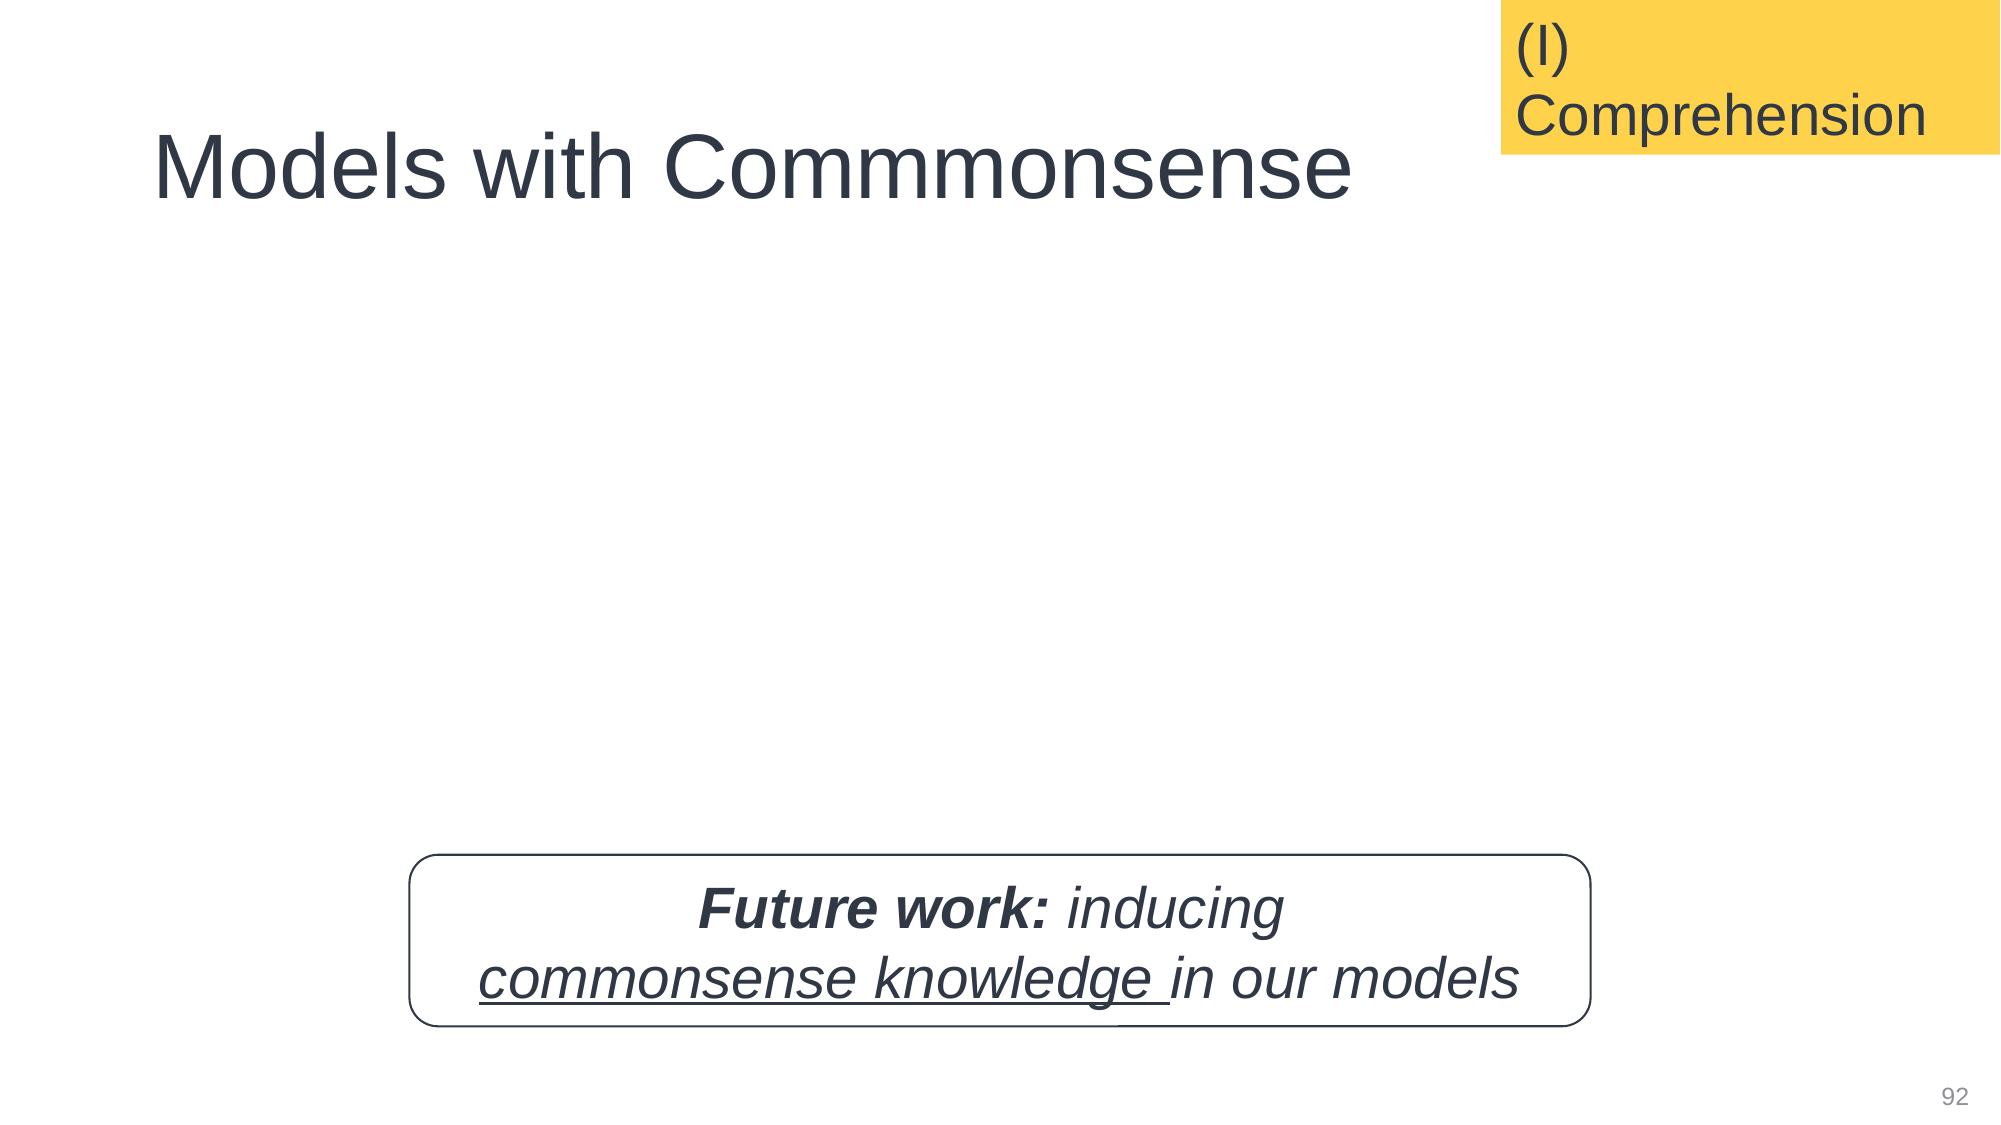

(I) Comprehension
# Models with Commmonsense

Future work: inducing
commonsense knowledge in our models
92